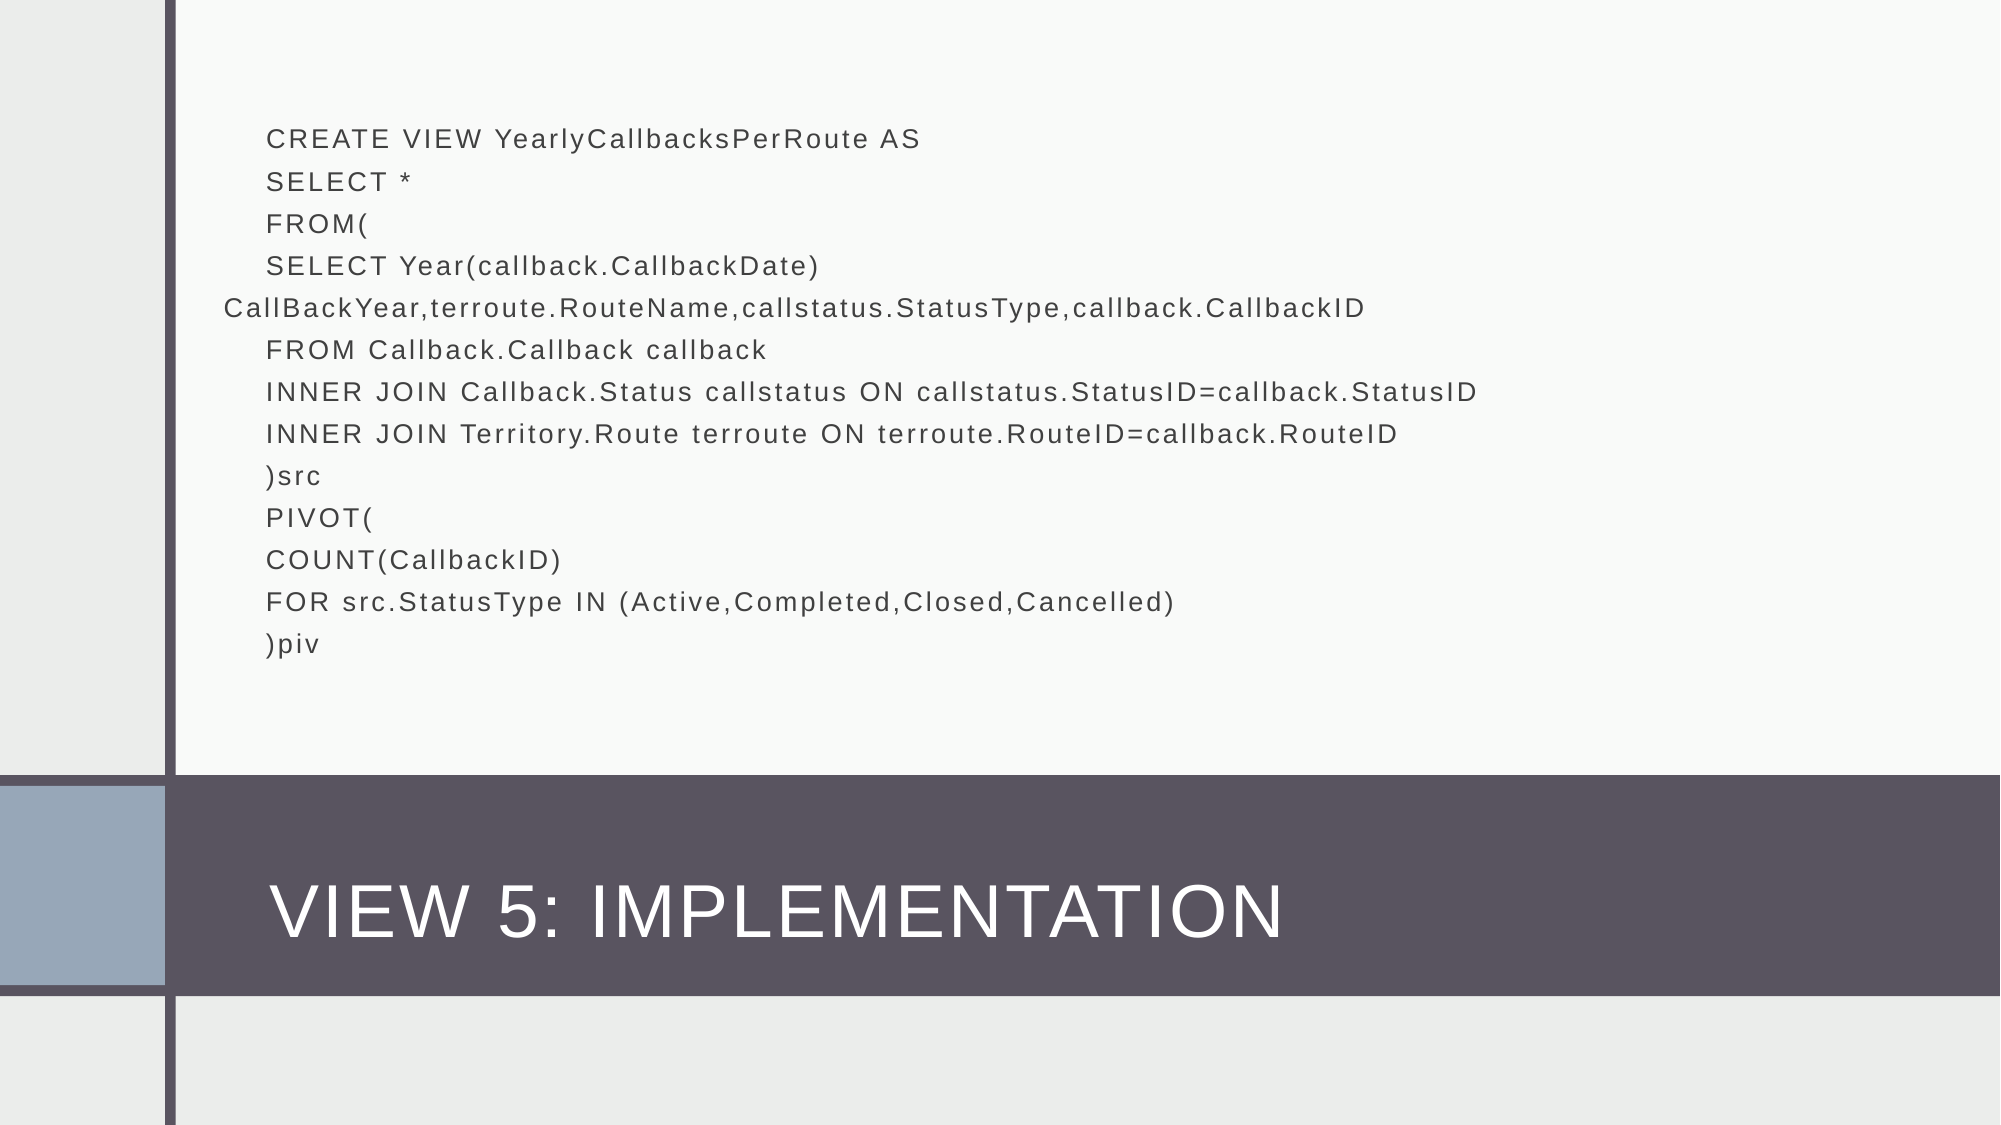

CREATE VIEW YearlyCallbacksPerRoute AS
    SELECT *
    FROM(
    SELECT Year(callback.CallbackDate) CallBackYear,terroute.RouteName,callstatus.StatusType,callback.CallbackID
    FROM Callback.Callback callback
    INNER JOIN Callback.Status callstatus ON callstatus.StatusID=callback.StatusID
    INNER JOIN Territory.Route terroute ON terroute.RouteID=callback.RouteID
    )src
    PIVOT(
    COUNT(CallbackID)
    FOR src.StatusType IN (Active,Completed,Closed,Cancelled)
    )piv

# View 5: Implementation